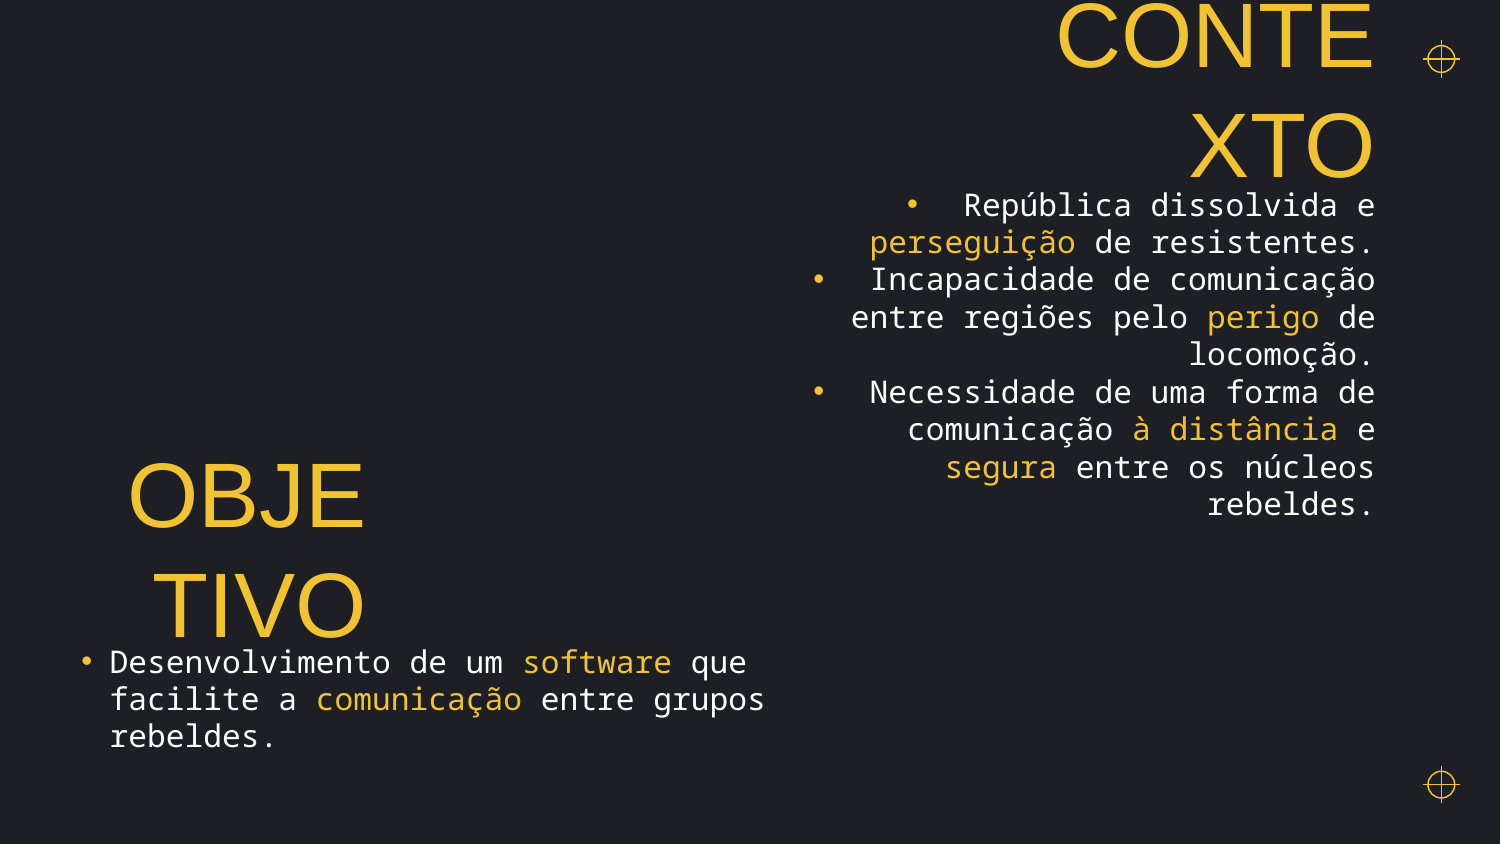

# CONTEXTO
República dissolvida e perseguição de resistentes.
Incapacidade de comunicação entre regiões pelo perigo de locomoção.
Necessidade de uma forma de comunicação à distância e segura entre os núcleos rebeldes.
OBJETIVO
Desenvolvimento de um software que facilite a comunicação entre grupos rebeldes.